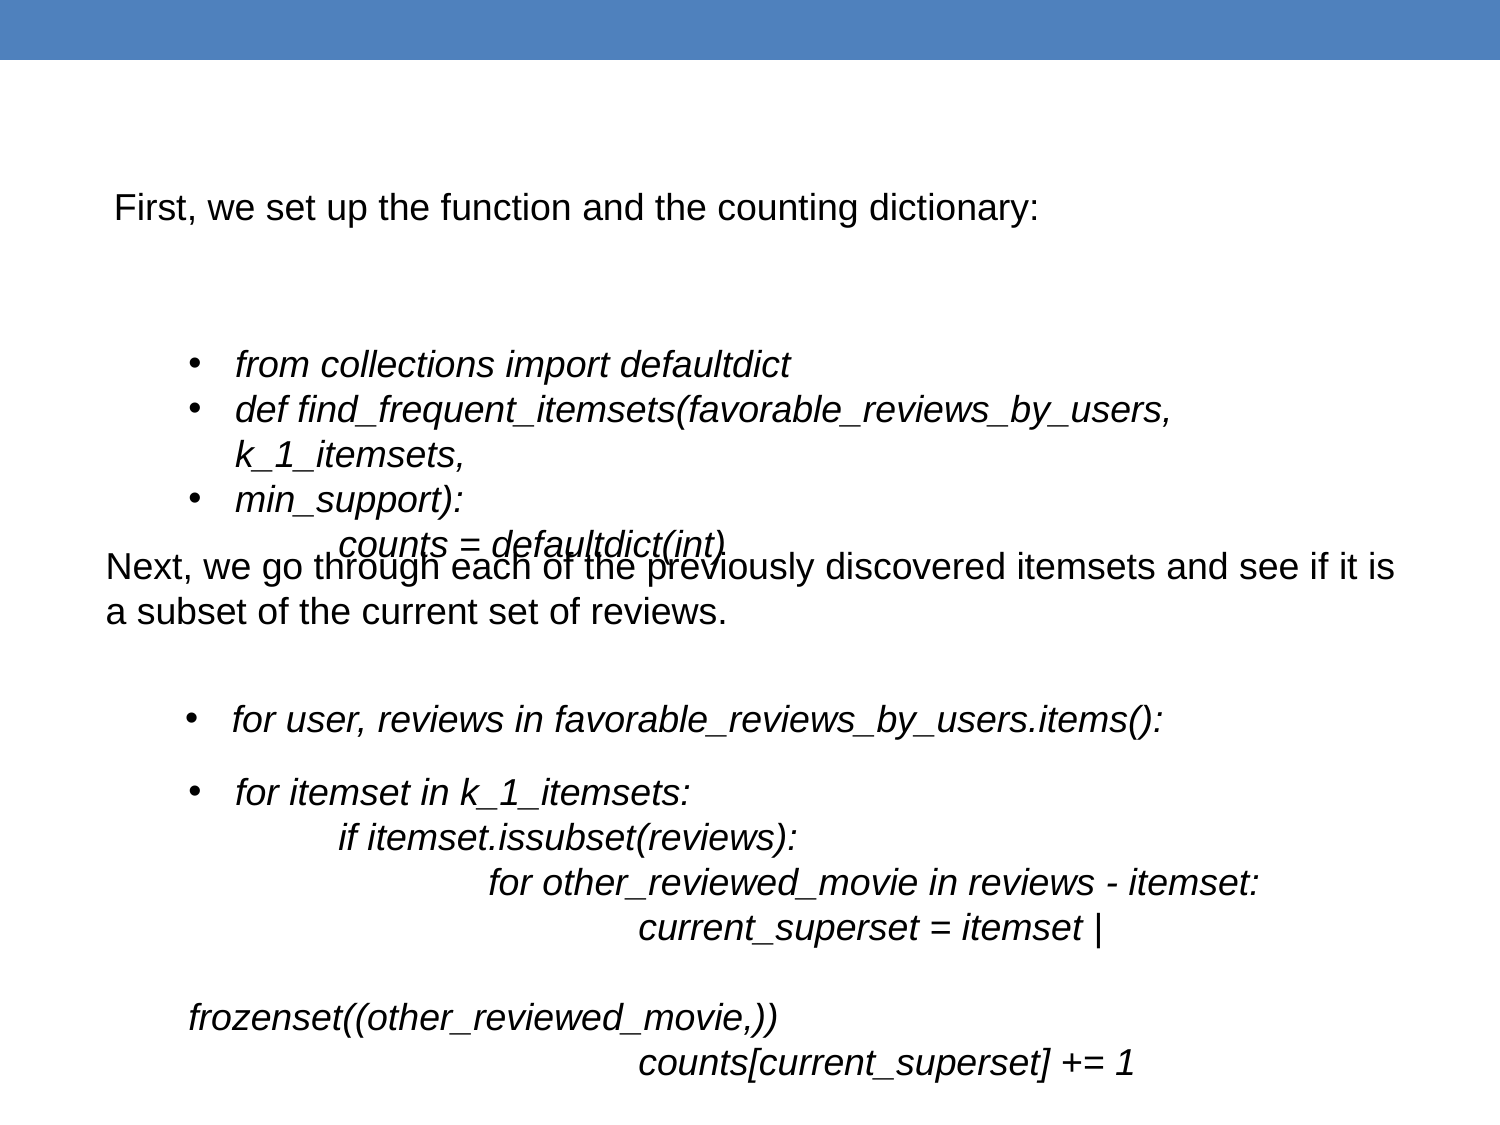

First, we set up the function and the counting dictionary:
from collections import defaultdict
def find_frequent_itemsets(favorable_reviews_by_users, k_1_itemsets,
min_support):
counts = defaultdict(int)
Next, we go through each of the previously discovered itemsets and see if it is a subset of the current set of reviews.
for user, reviews in favorable_reviews_by_users.items():
for itemset in k_1_itemsets:
	if itemset.issubset(reviews):
		for other_reviewed_movie in reviews - itemset:
			current_superset = itemset | 							frozenset((other_reviewed_movie,))
			counts[current_superset] += 1